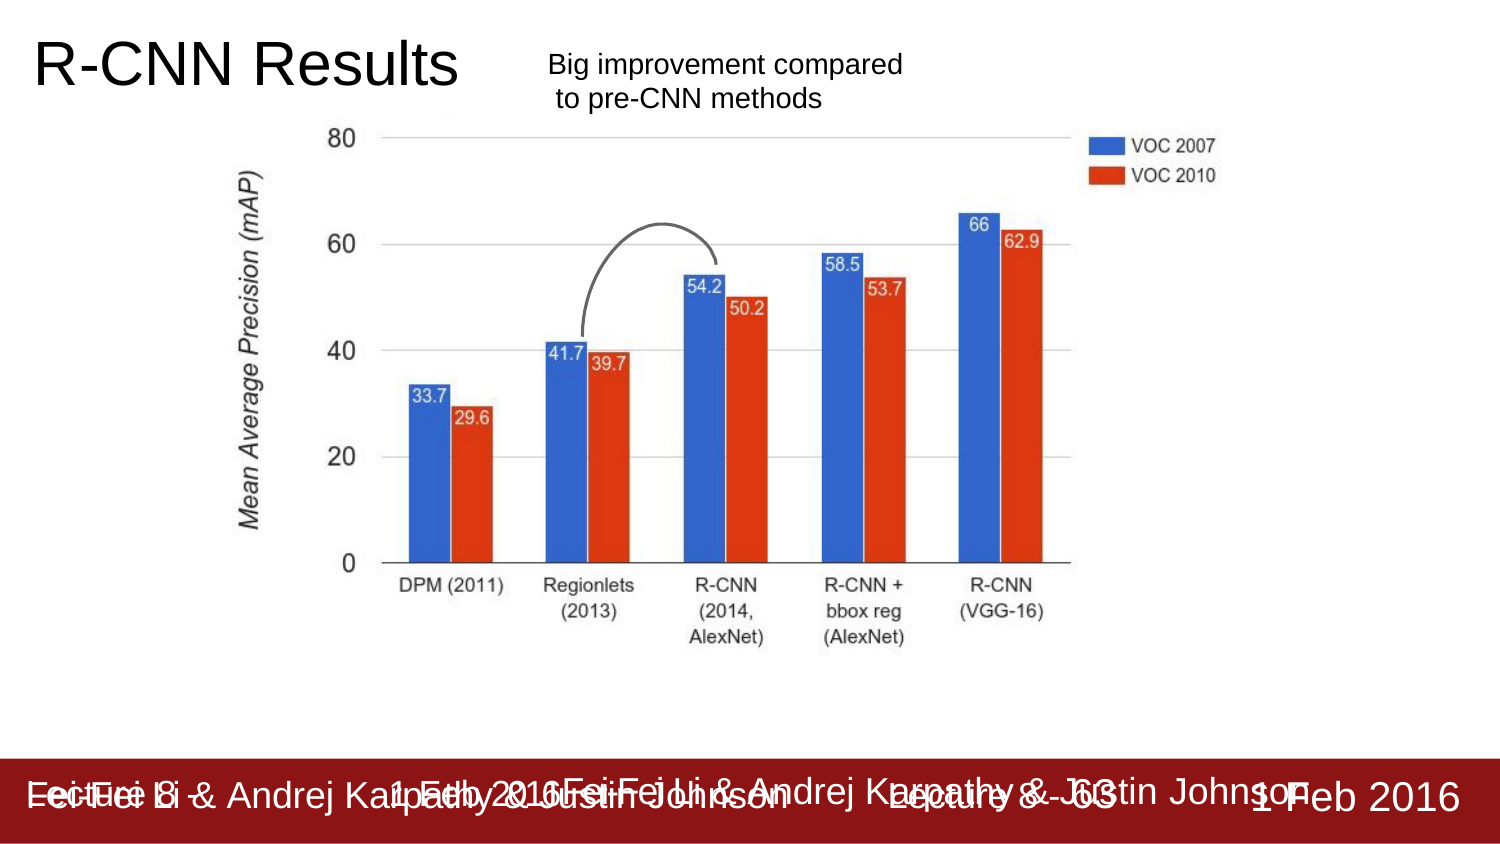

# R-CNN Results
Big improvement compared  to pre-CNN methods

Lecture 8 - 63
1 Feb 2016
Fei-Fei Li & Andrej Karpathy & Justin Johnson
Lecture 8 -	1 Feb 2016Fei-Fei Li & Andrej Karpathy & Justin Johnson